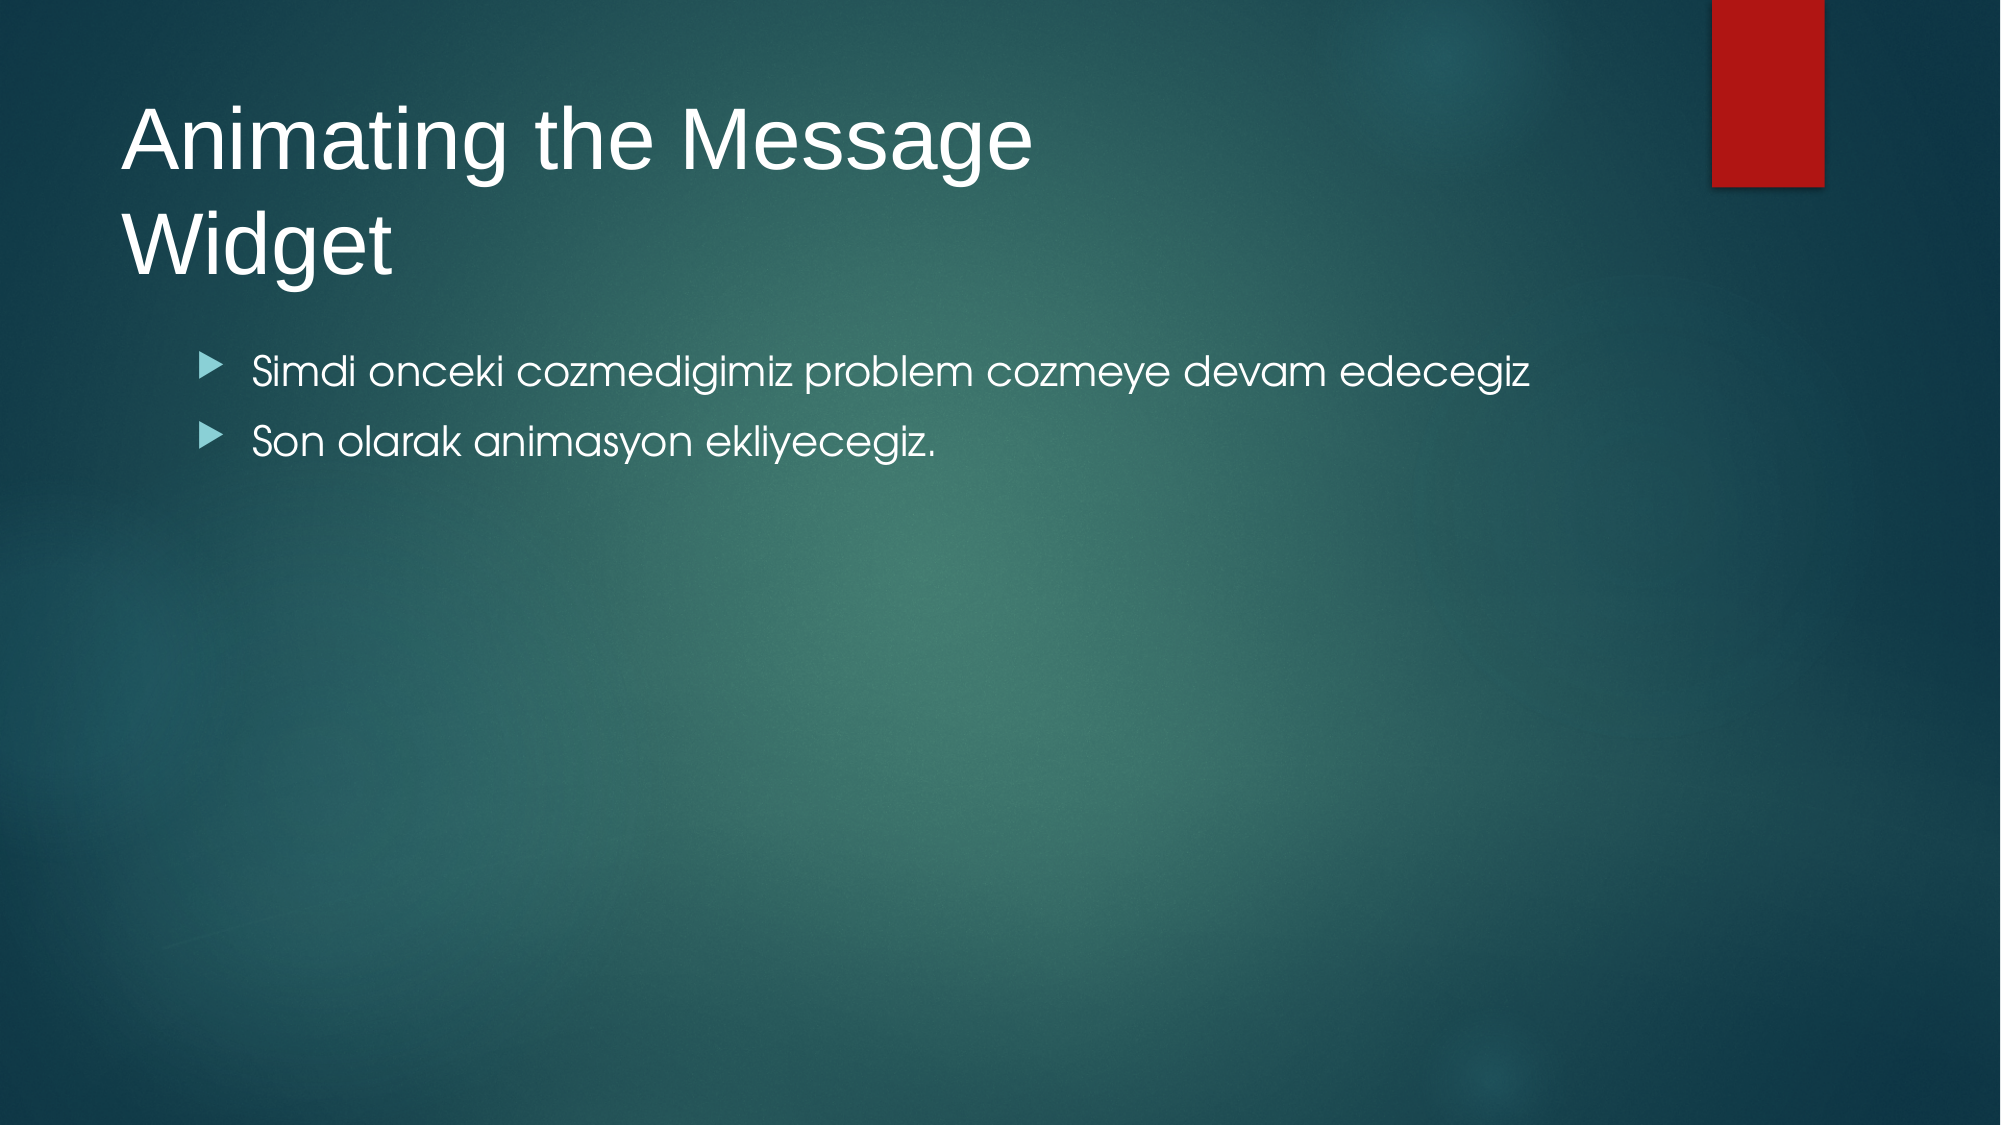

# Animating the Message Widget
Simdi onceki cozmedigimiz problem cozmeye devam edecegiz
Son olarak animasyon ekliyecegiz.